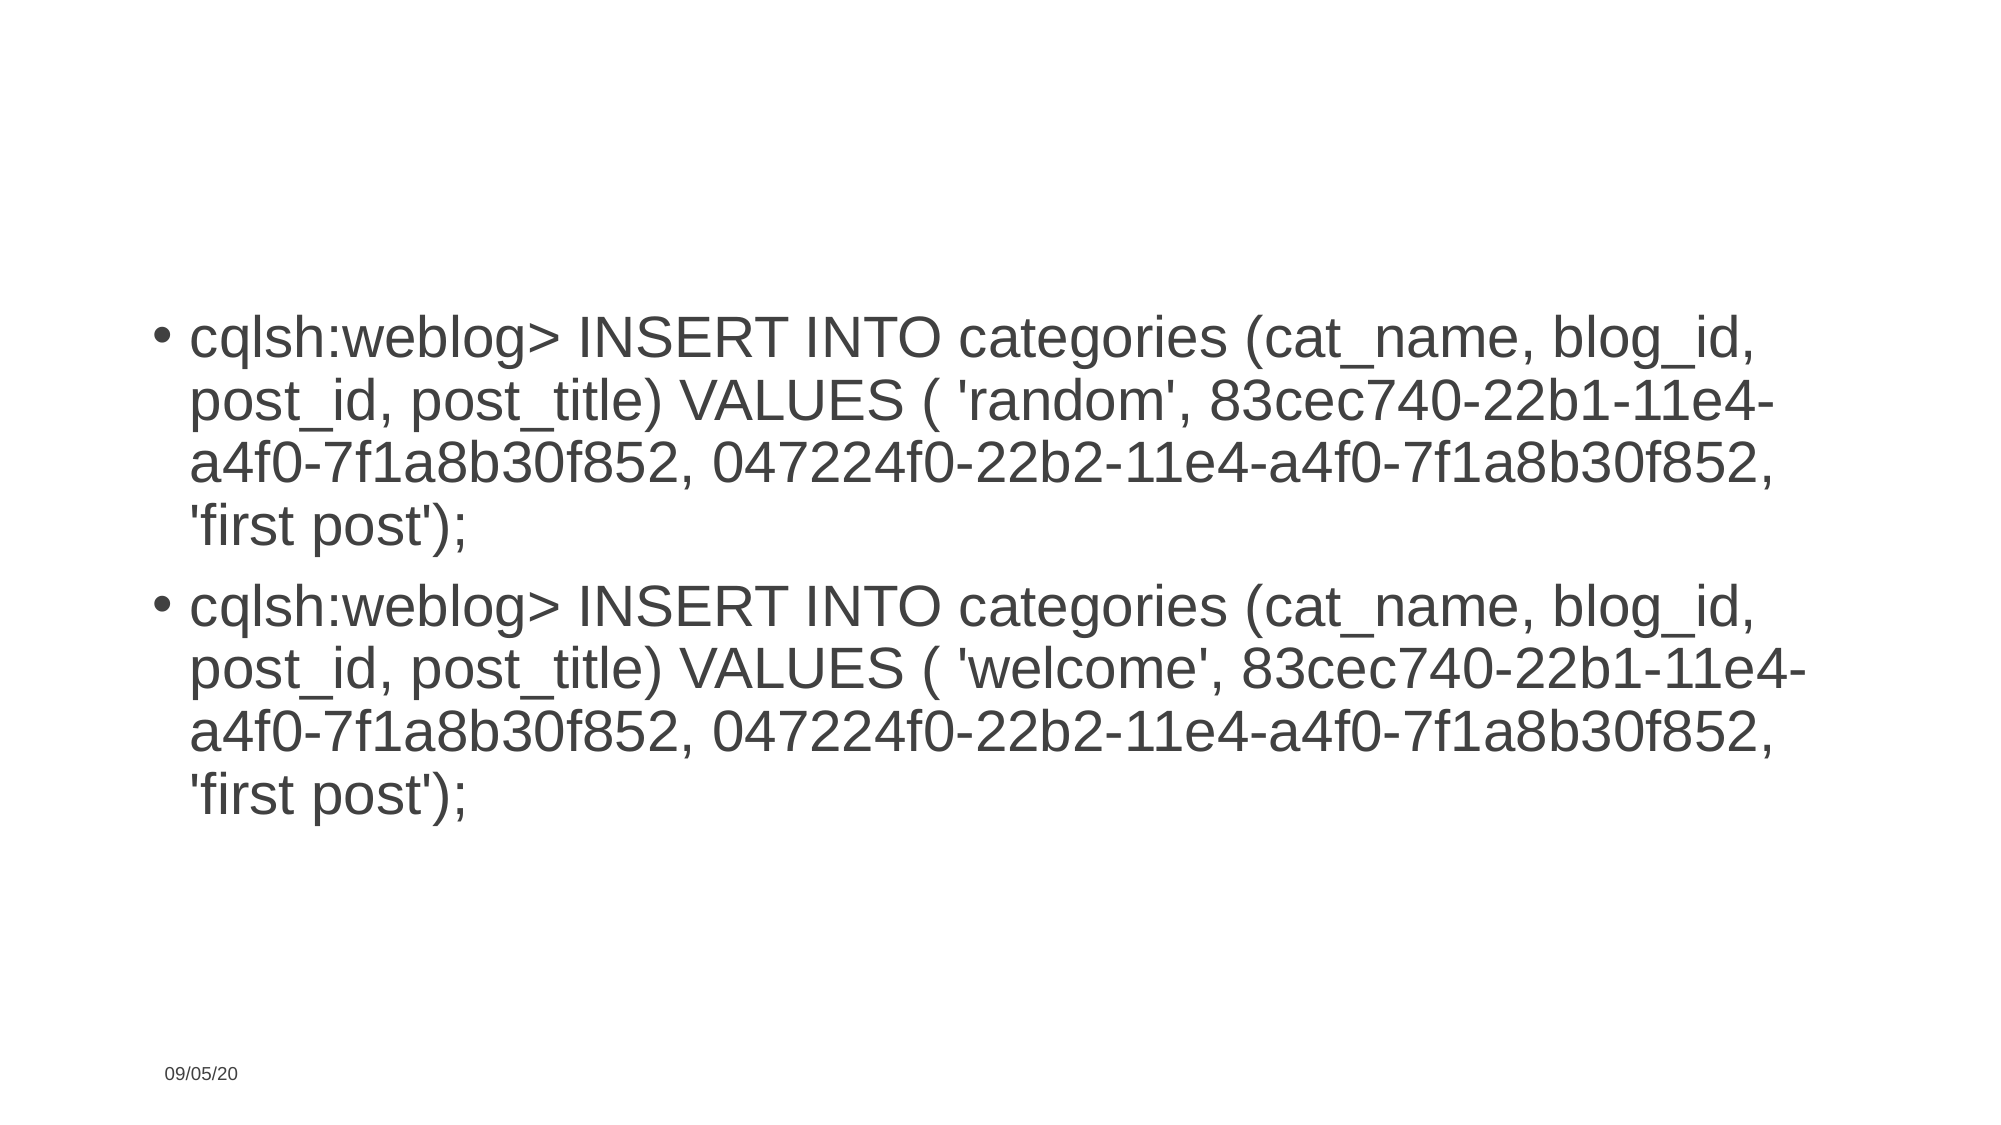

#
cqlsh:weblog> INSERT INTO categories (cat_name, blog_id, post_id, post_title) VALUES ( 'random', 83cec740-22b1-11e4-a4f0-7f1a8b30f852, 047224f0-22b2-11e4-a4f0-7f1a8b30f852, 'first post');
cqlsh:weblog> INSERT INTO categories (cat_name, blog_id, post_id, post_title) VALUES ( 'welcome', 83cec740-22b1-11e4-a4f0-7f1a8b30f852, 047224f0-22b2-11e4-a4f0-7f1a8b30f852, 'first post');
09/05/20